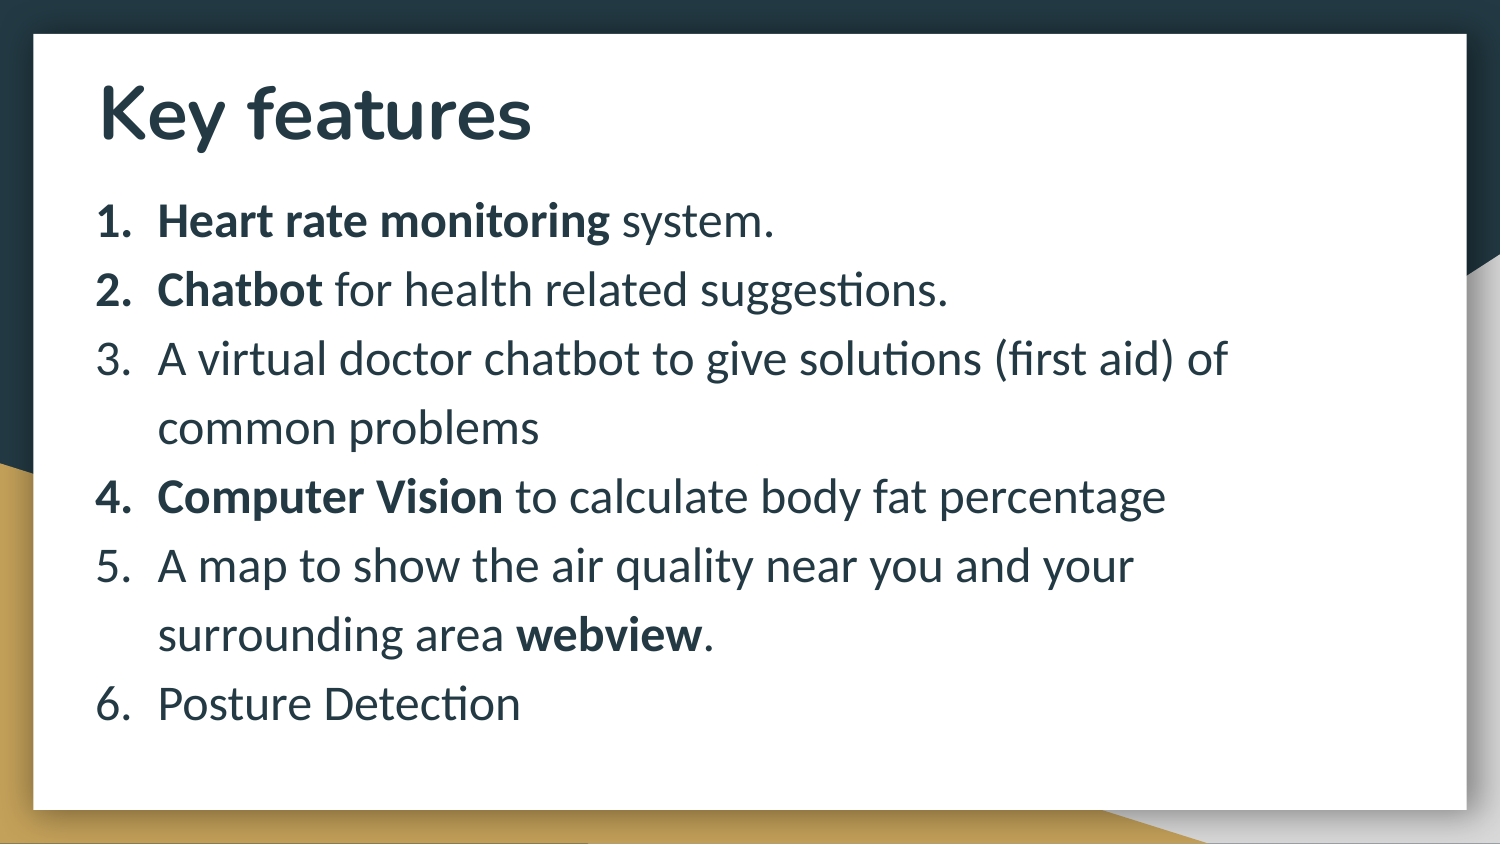

# Key features
Heart rate monitoring system.
Chatbot for health related suggestions.
A virtual doctor chatbot to give solutions (first aid) of common problems
Computer Vision to calculate body fat percentage
A map to show the air quality near you and your surrounding area webview.
Posture Detection